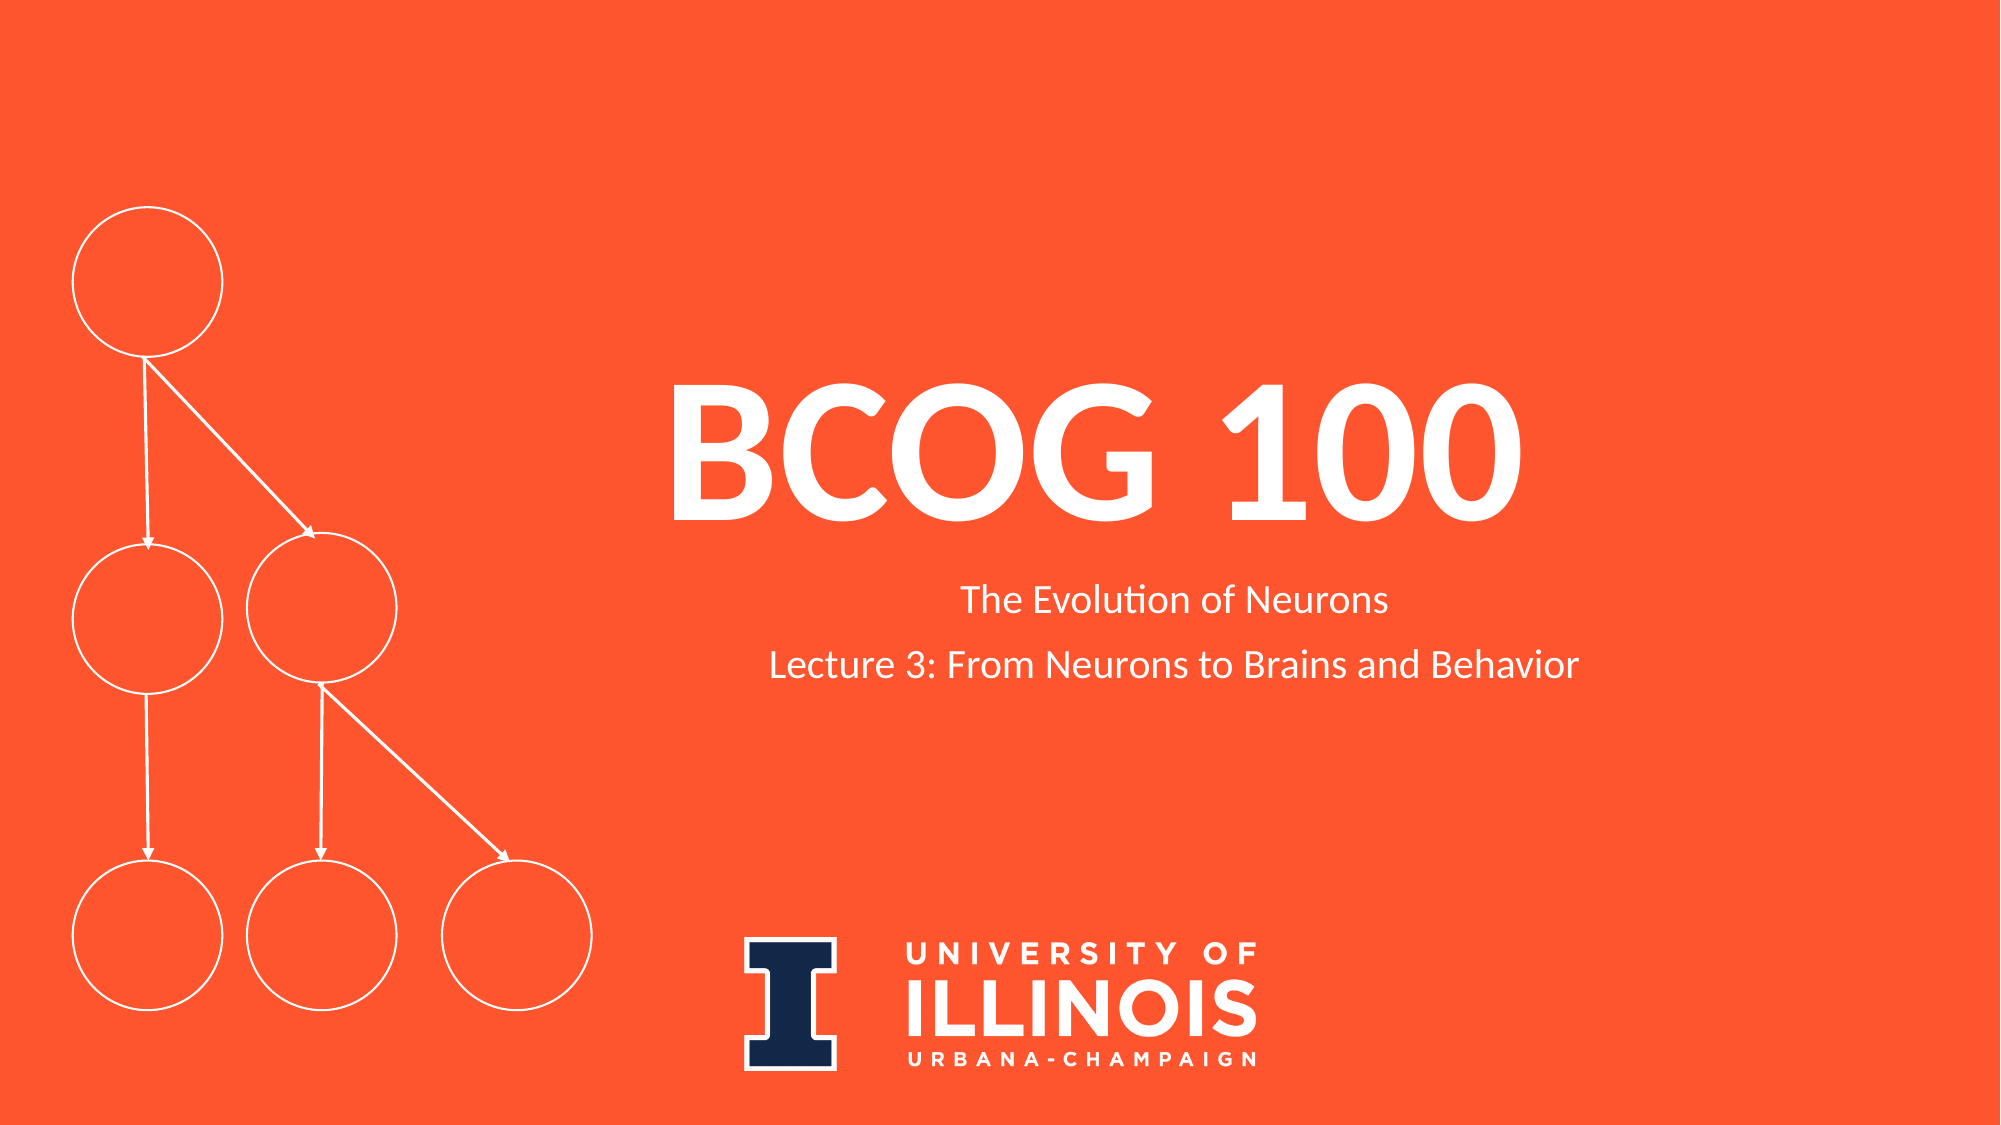

# BCOG 100

The Evolution of Neurons
Lecture 3: From Neurons to Brains and Behavior